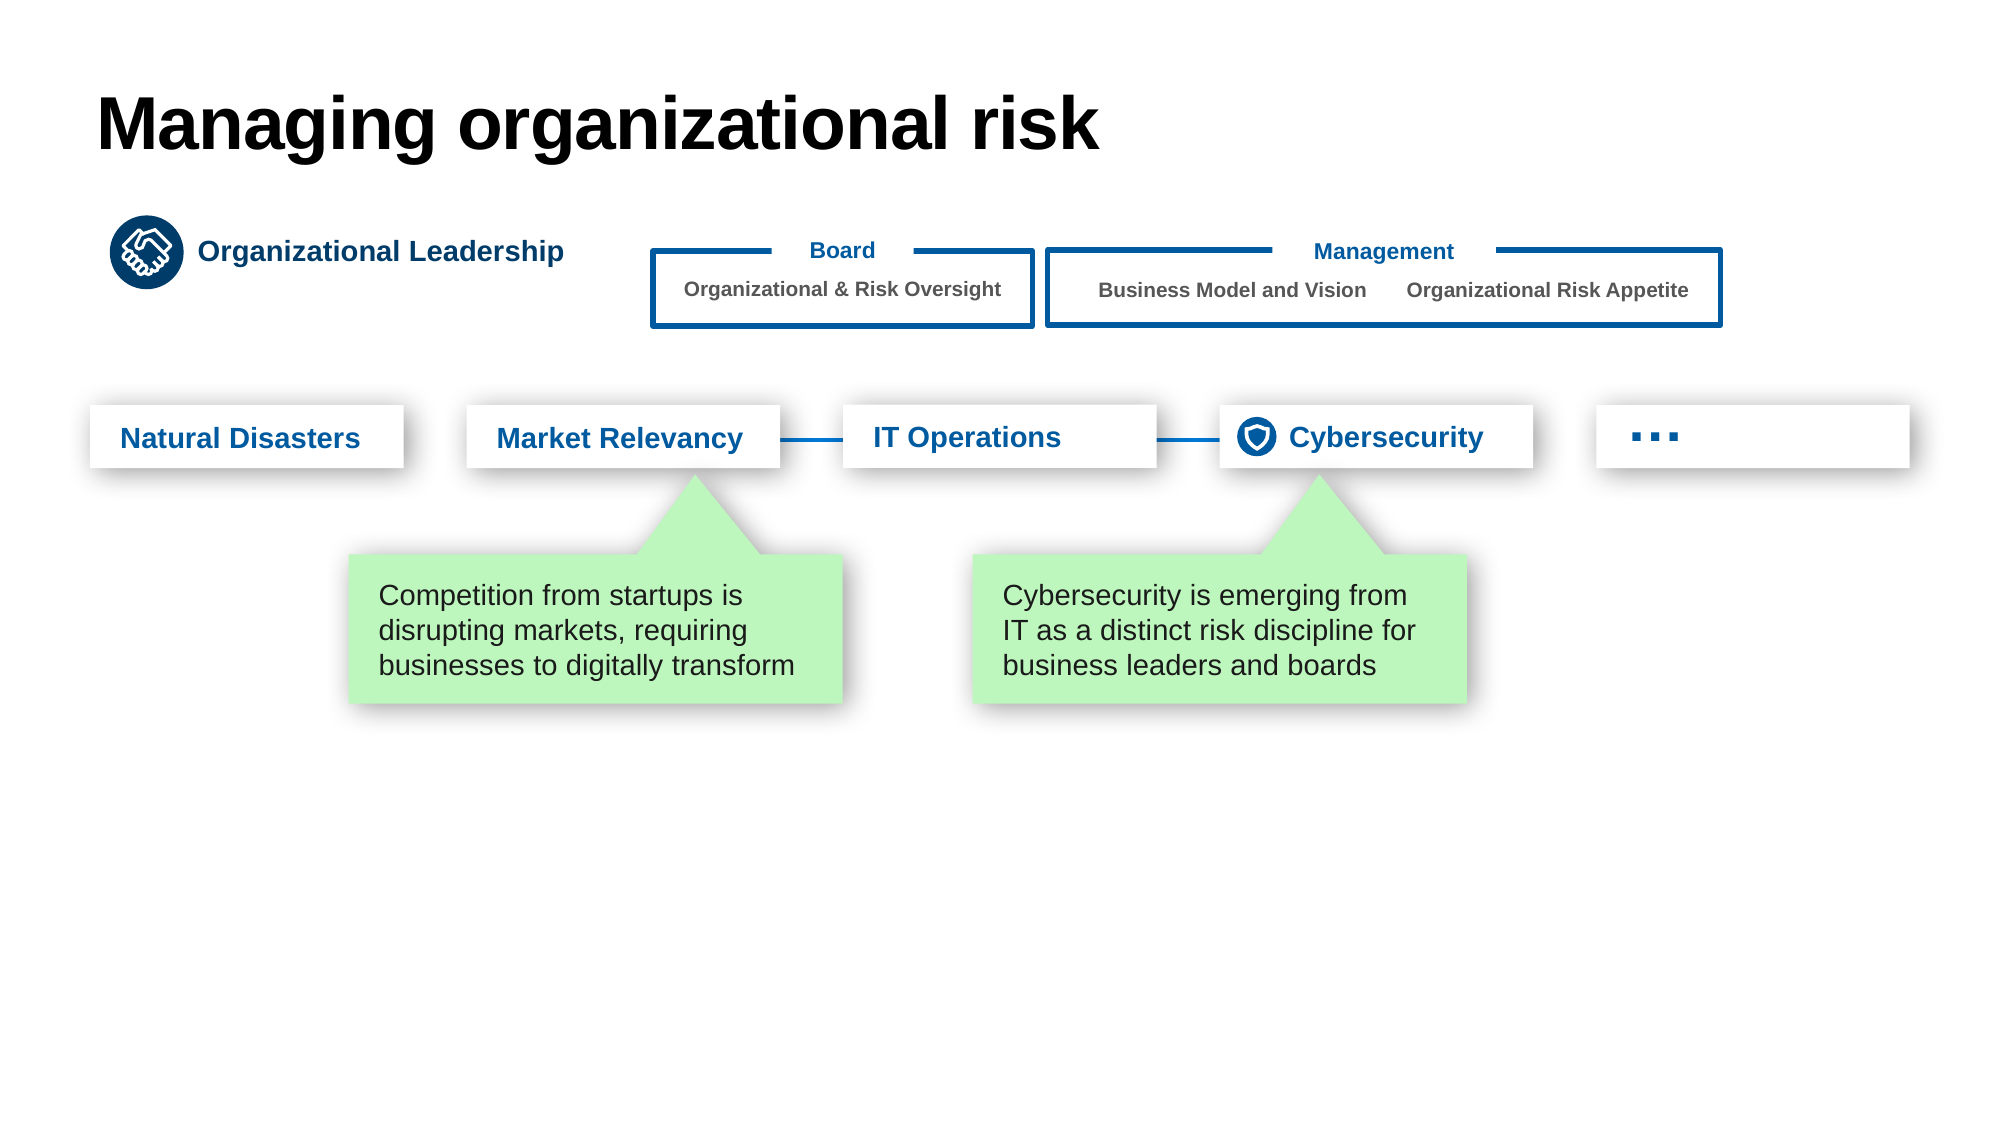

# Managing organizational risk

Organizational Leadership
Board
Organizational & Risk Oversight
Management

Business Model and Vision
Organizational Risk Appetite

IT Operations

…
Natural Disasters
Market Relevancy

Cybersecurity
Competition from startups is disrupting markets, requiring businesses to digitally transform
Cybersecurity is emerging from IT as a distinct risk discipline for business leaders and boards